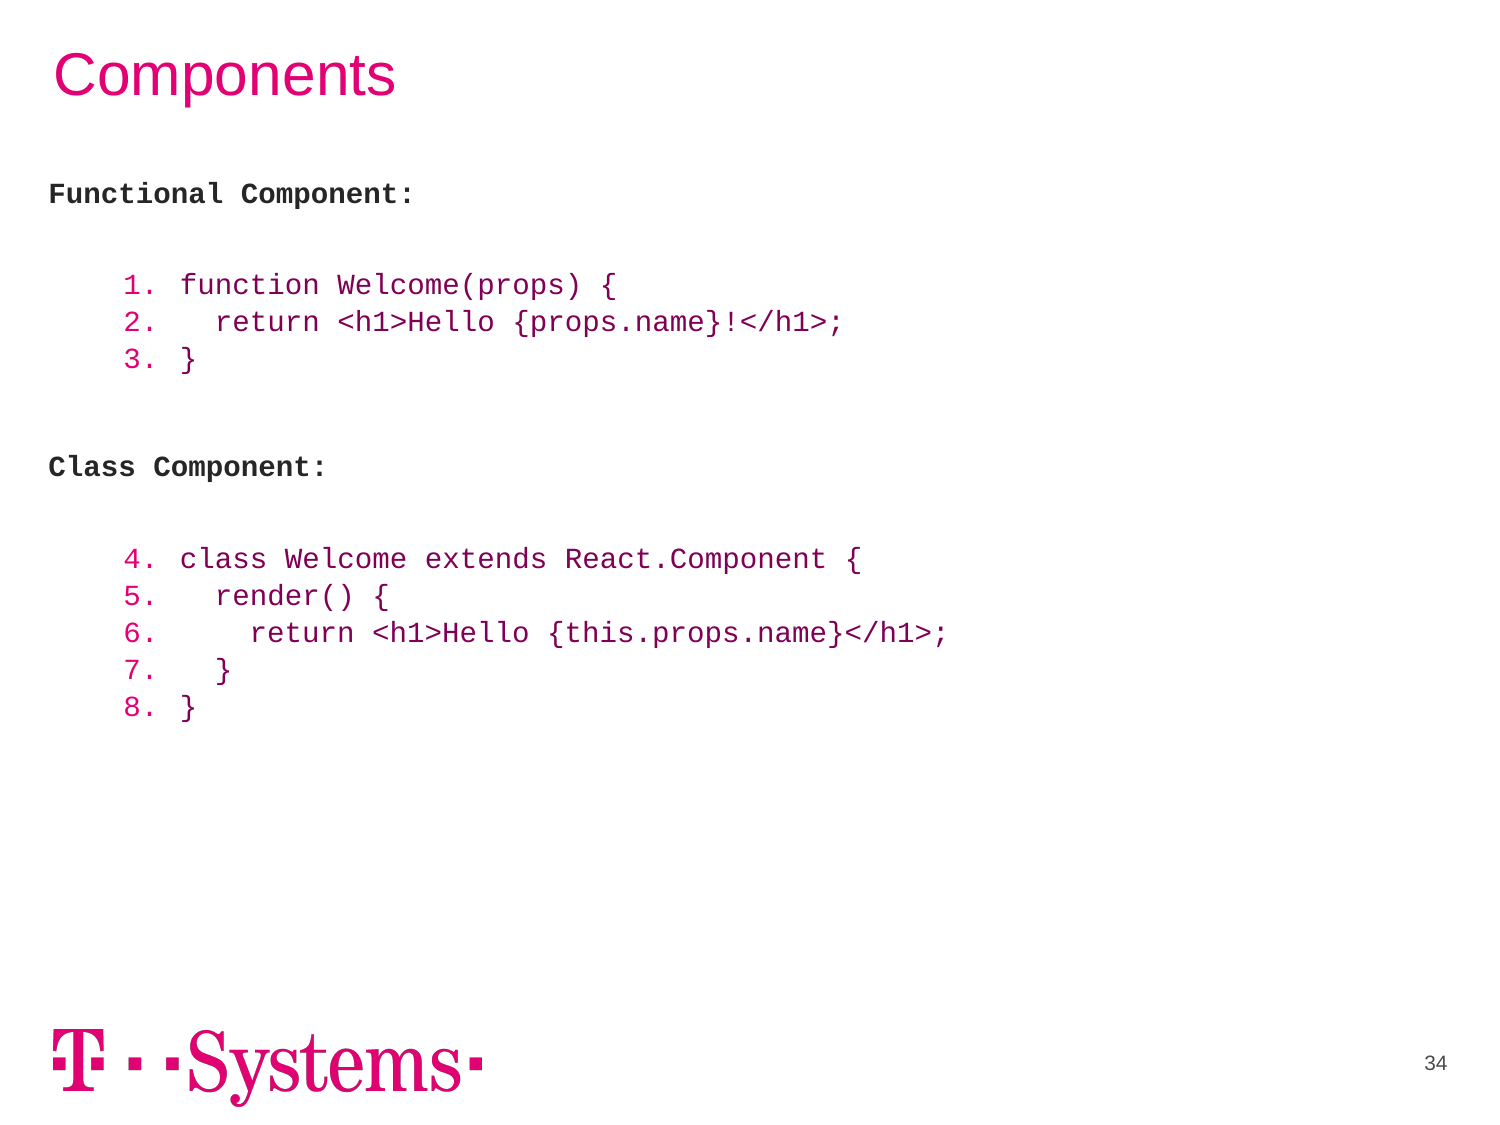

# Components
Functional Component:

function Welcome(props) {
  return <h1>Hello {props.name}!</h1>;
}

Class Component:

class Welcome extends React.Component {
  render() {
    return <h1>Hello {this.props.name}</h1>;
  }
}

34